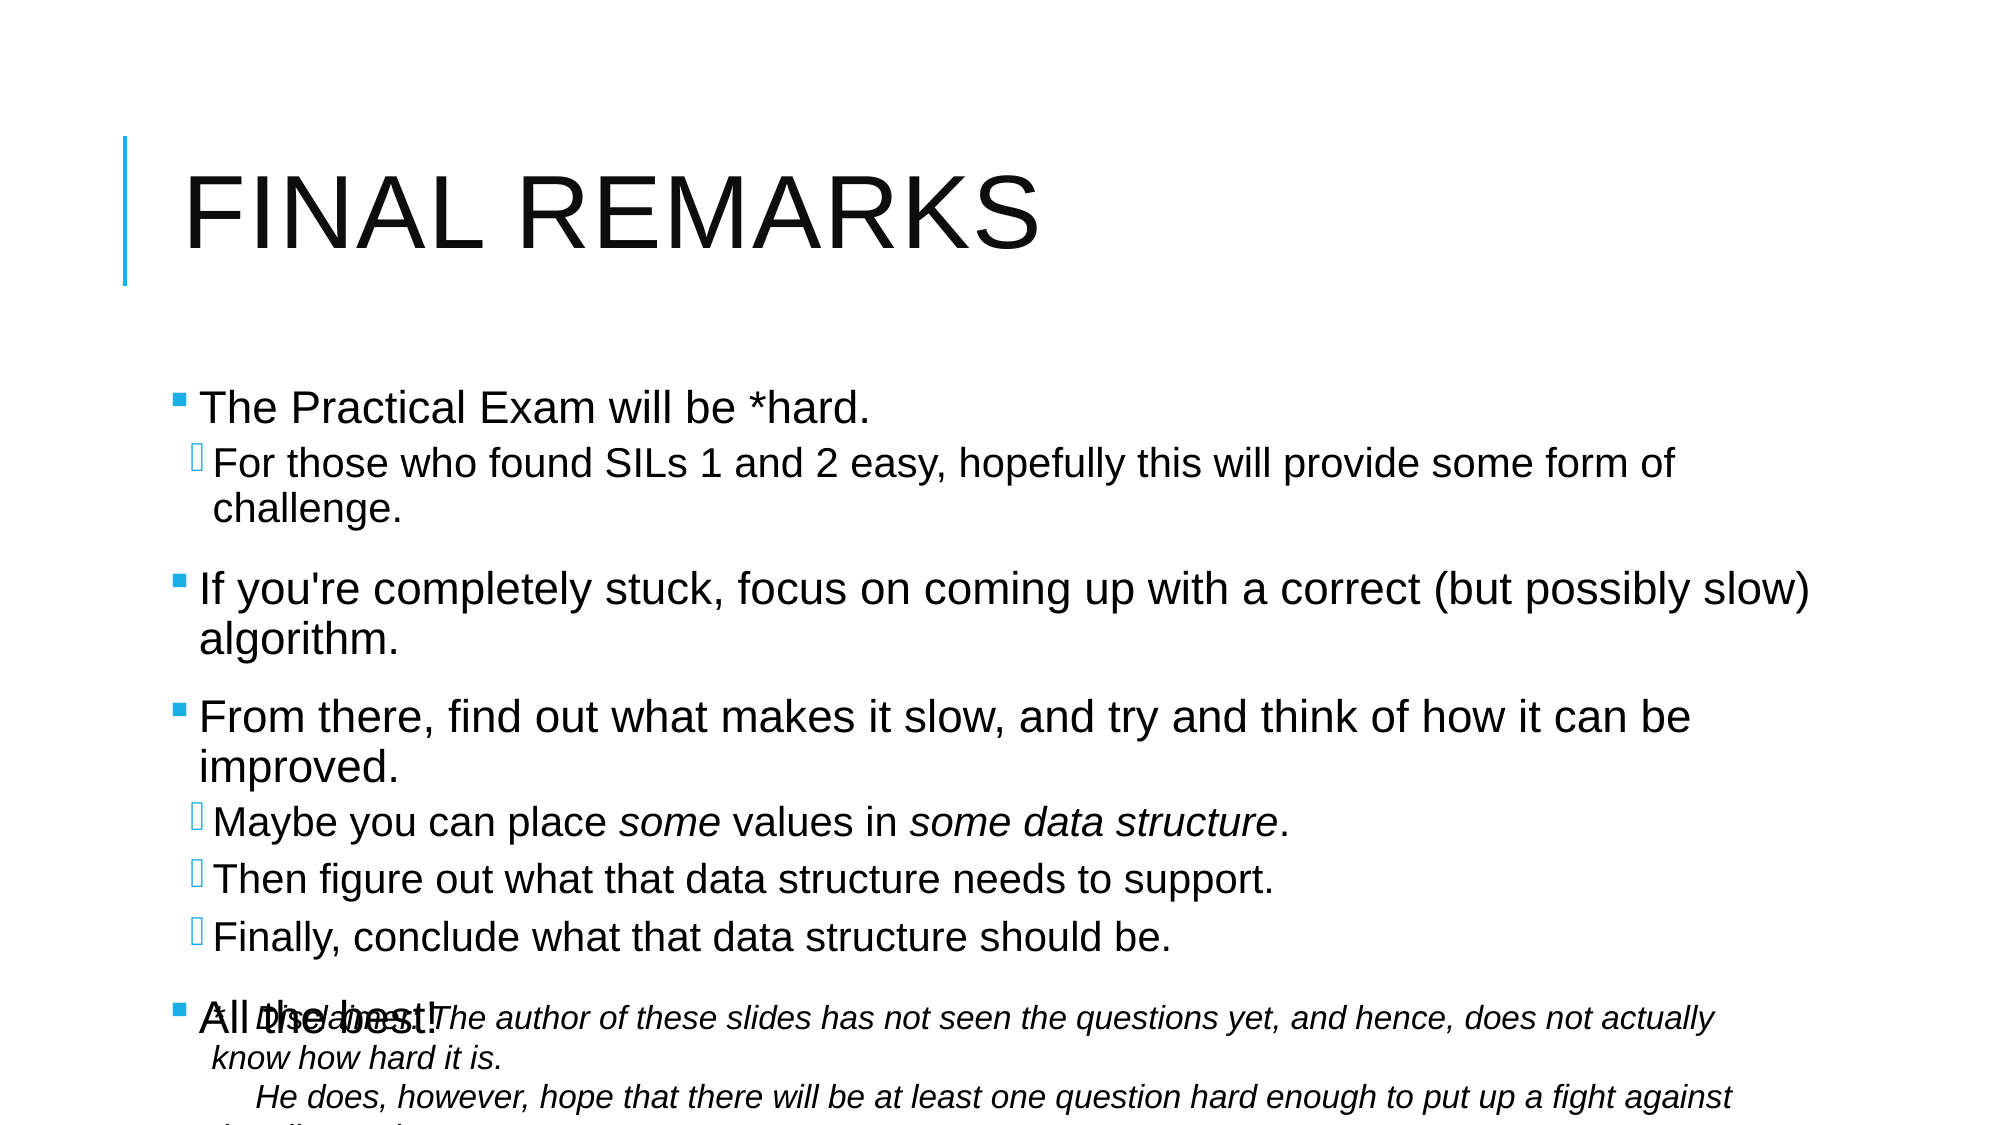

# Final remarks
The Practical Exam will be *hard.
For those who found SILs 1 and 2 easy, hopefully this will provide some form of challenge.
If you're completely stuck, focus on coming up with a correct (but possibly slow) algorithm.
From there, find out what makes it slow, and try and think of how it can be improved.
Maybe you can place some values in some data structure.
Then figure out what that data structure needs to support.
Finally, conclude what that data structure should be.
All the best!

* 	Disclaimer: The author of these slides has not seen the questions yet, and hence, does not actually know how hard it is.
	He does, however, hope that there will be at least one question hard enough to put up a fight against the elite students.